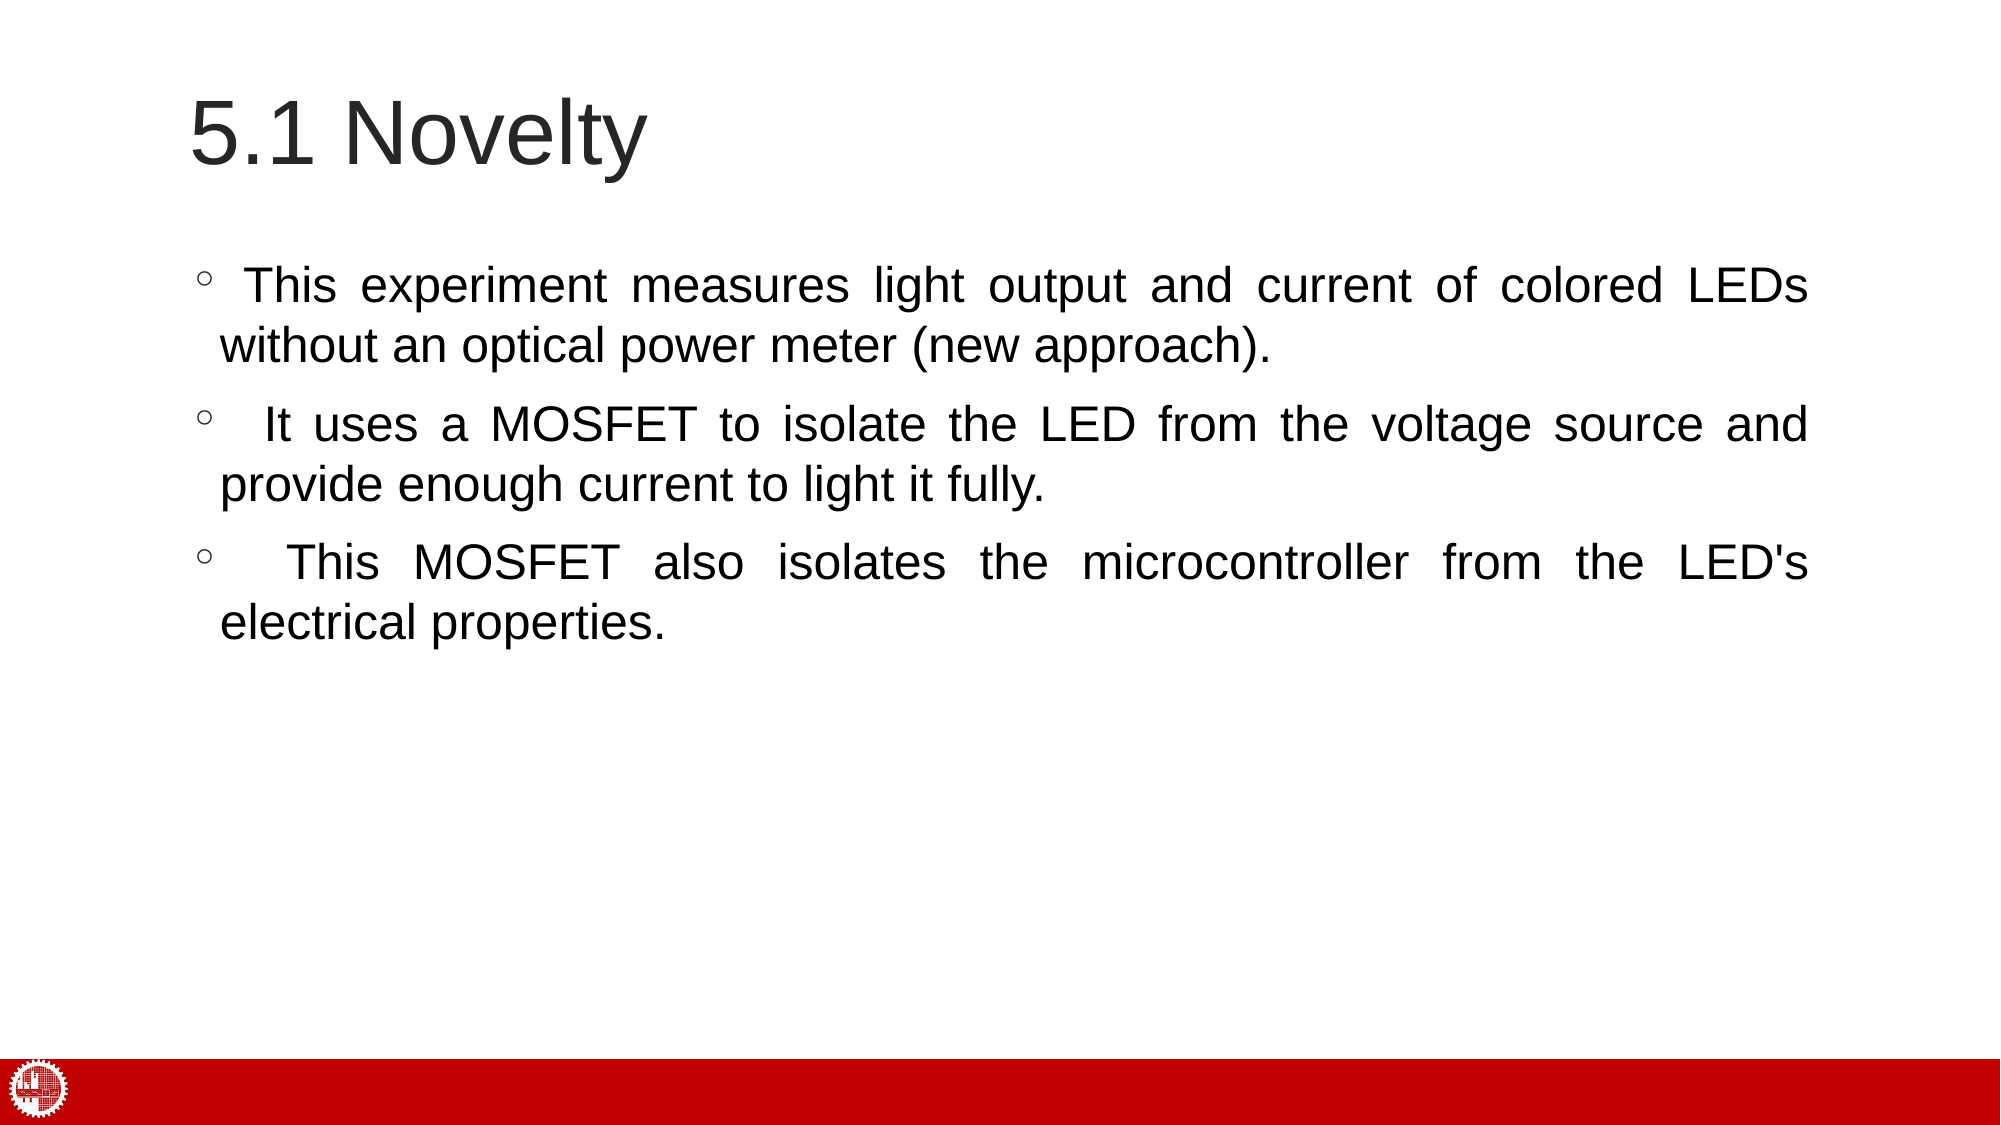

# 5.1 Novelty
 This experiment measures light output and current of colored LEDs without an optical power meter (new approach).
  It uses a MOSFET to isolate the LED from the voltage source and provide enough current to light it fully.
  This MOSFET also isolates the microcontroller from the LED's electrical properties.